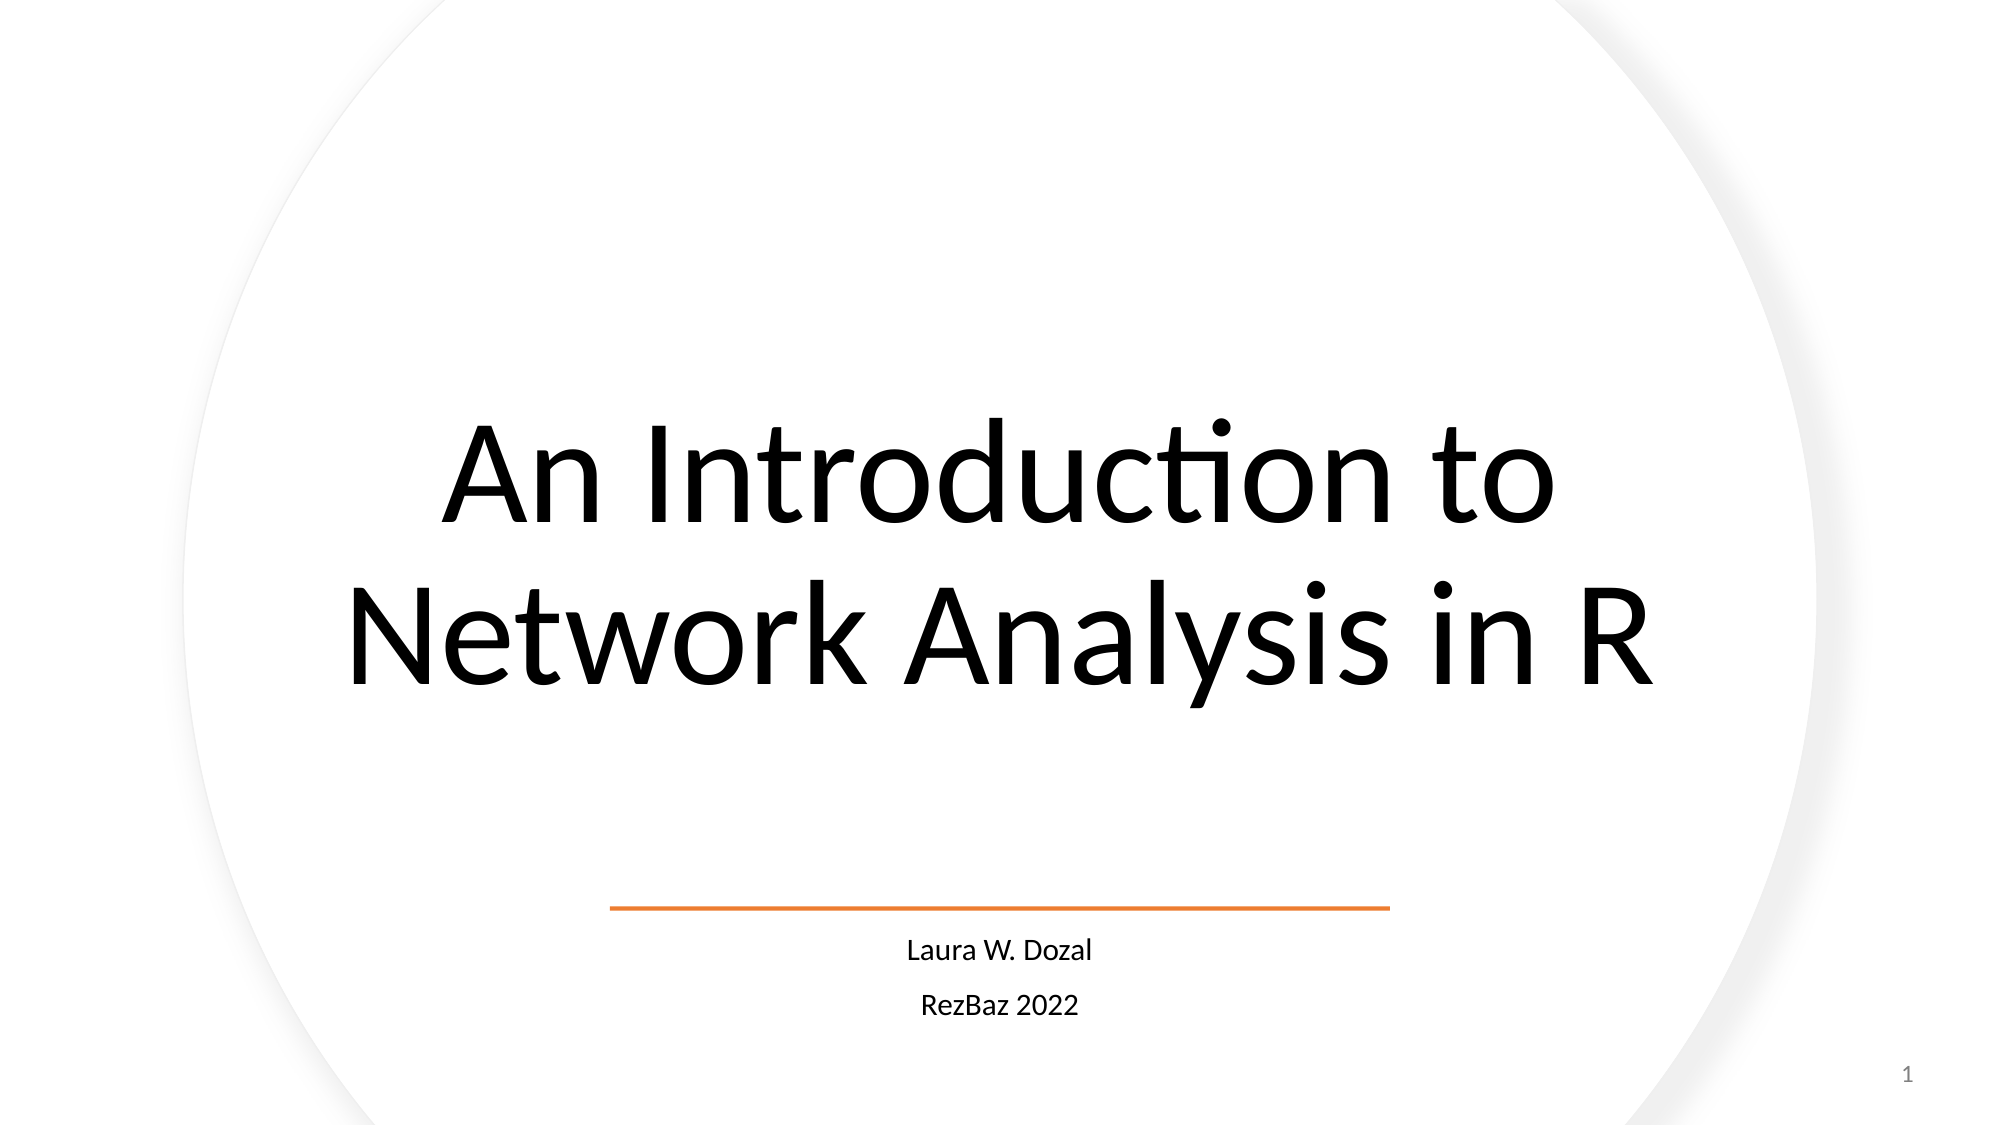

# An Introduction to Network Analysis in R

Laura W. Dozal
RezBaz 2022
1